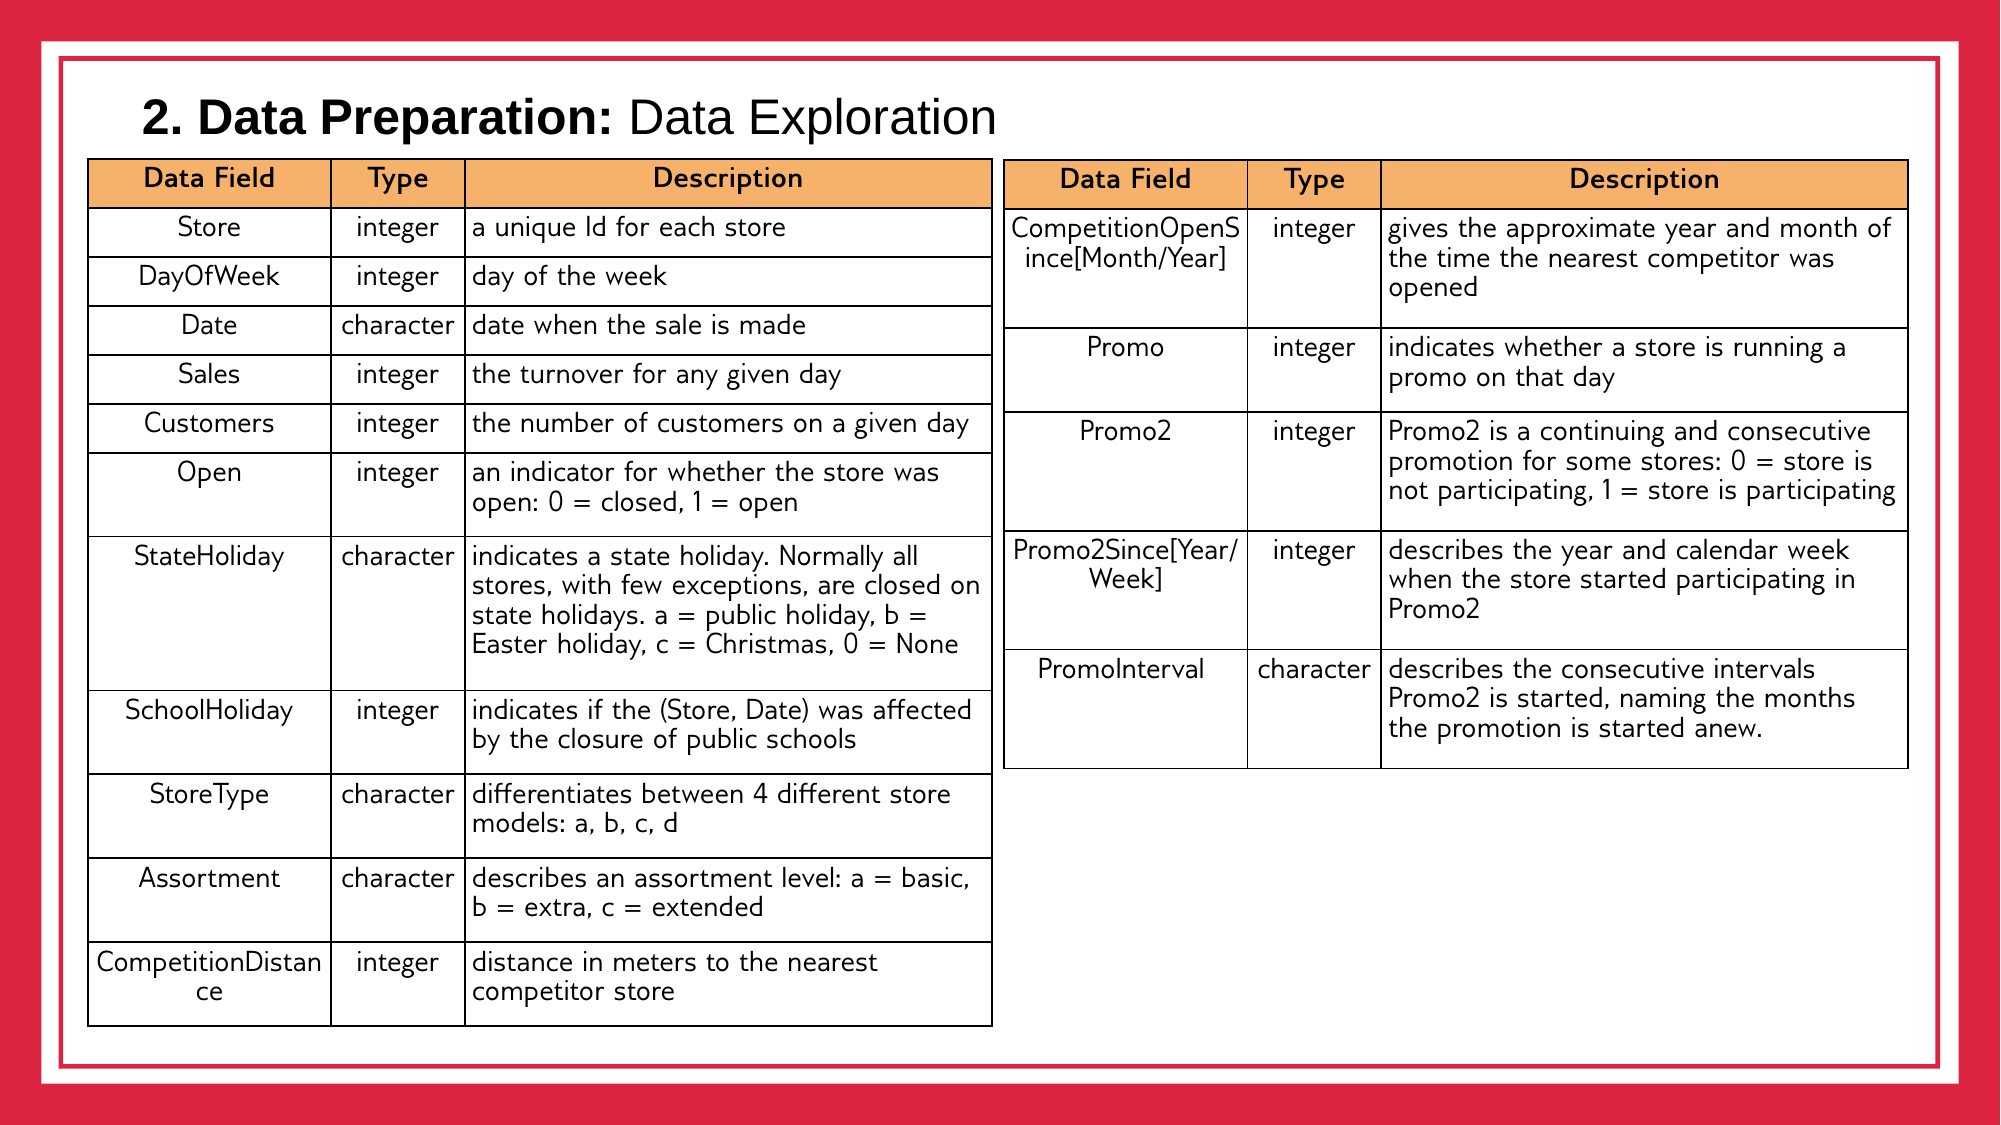

2. Data Preparation: Data Exploration
| Data Field | Type | Description |
| --- | --- | --- |
| Store | integer | a unique Id for each store |
| DayOfWeek | integer | day of the week |
| Date | character | date when the sale is made |
| Sales | integer | the turnover for any given day |
| Customers | integer | the number of customers on a given day |
| Open | integer | an indicator for whether the store was open: 0 = closed, 1 = open |
| StateHoliday | character | indicates a state holiday. Normally all stores, with few exceptions, are closed on state holidays. a = public holiday, b = Easter holiday, c = Christmas, 0 = None |
| SchoolHoliday | integer | indicates if the (Store, Date) was affected by the closure of public schools |
| StoreType | character | differentiates between 4 different store models: a, b, c, d |
| Assortment | character | describes an assortment level: a = basic, b = extra, c = extended |
| CompetitionDistance | integer | distance in meters to the nearest competitor store |
| Data Field | Type | Description |
| --- | --- | --- |
| CompetitionOpenSince[Month/Year] | integer | gives the approximate year and month of the time the nearest competitor was opened |
| --- | --- | --- |
| Promo | integer | indicates whether a store is running a promo on that day |
| Promo2 | integer | Promo2 is a continuing and consecutive promotion for some stores: 0 = store is not participating, 1 = store is participating |
| Promo2Since[Year/Week] | integer | describes the year and calendar week when the store started participating in Promo2 |
| PromoInterval | character | describes the consecutive intervals Promo2 is started, naming the months the promotion is started anew. |